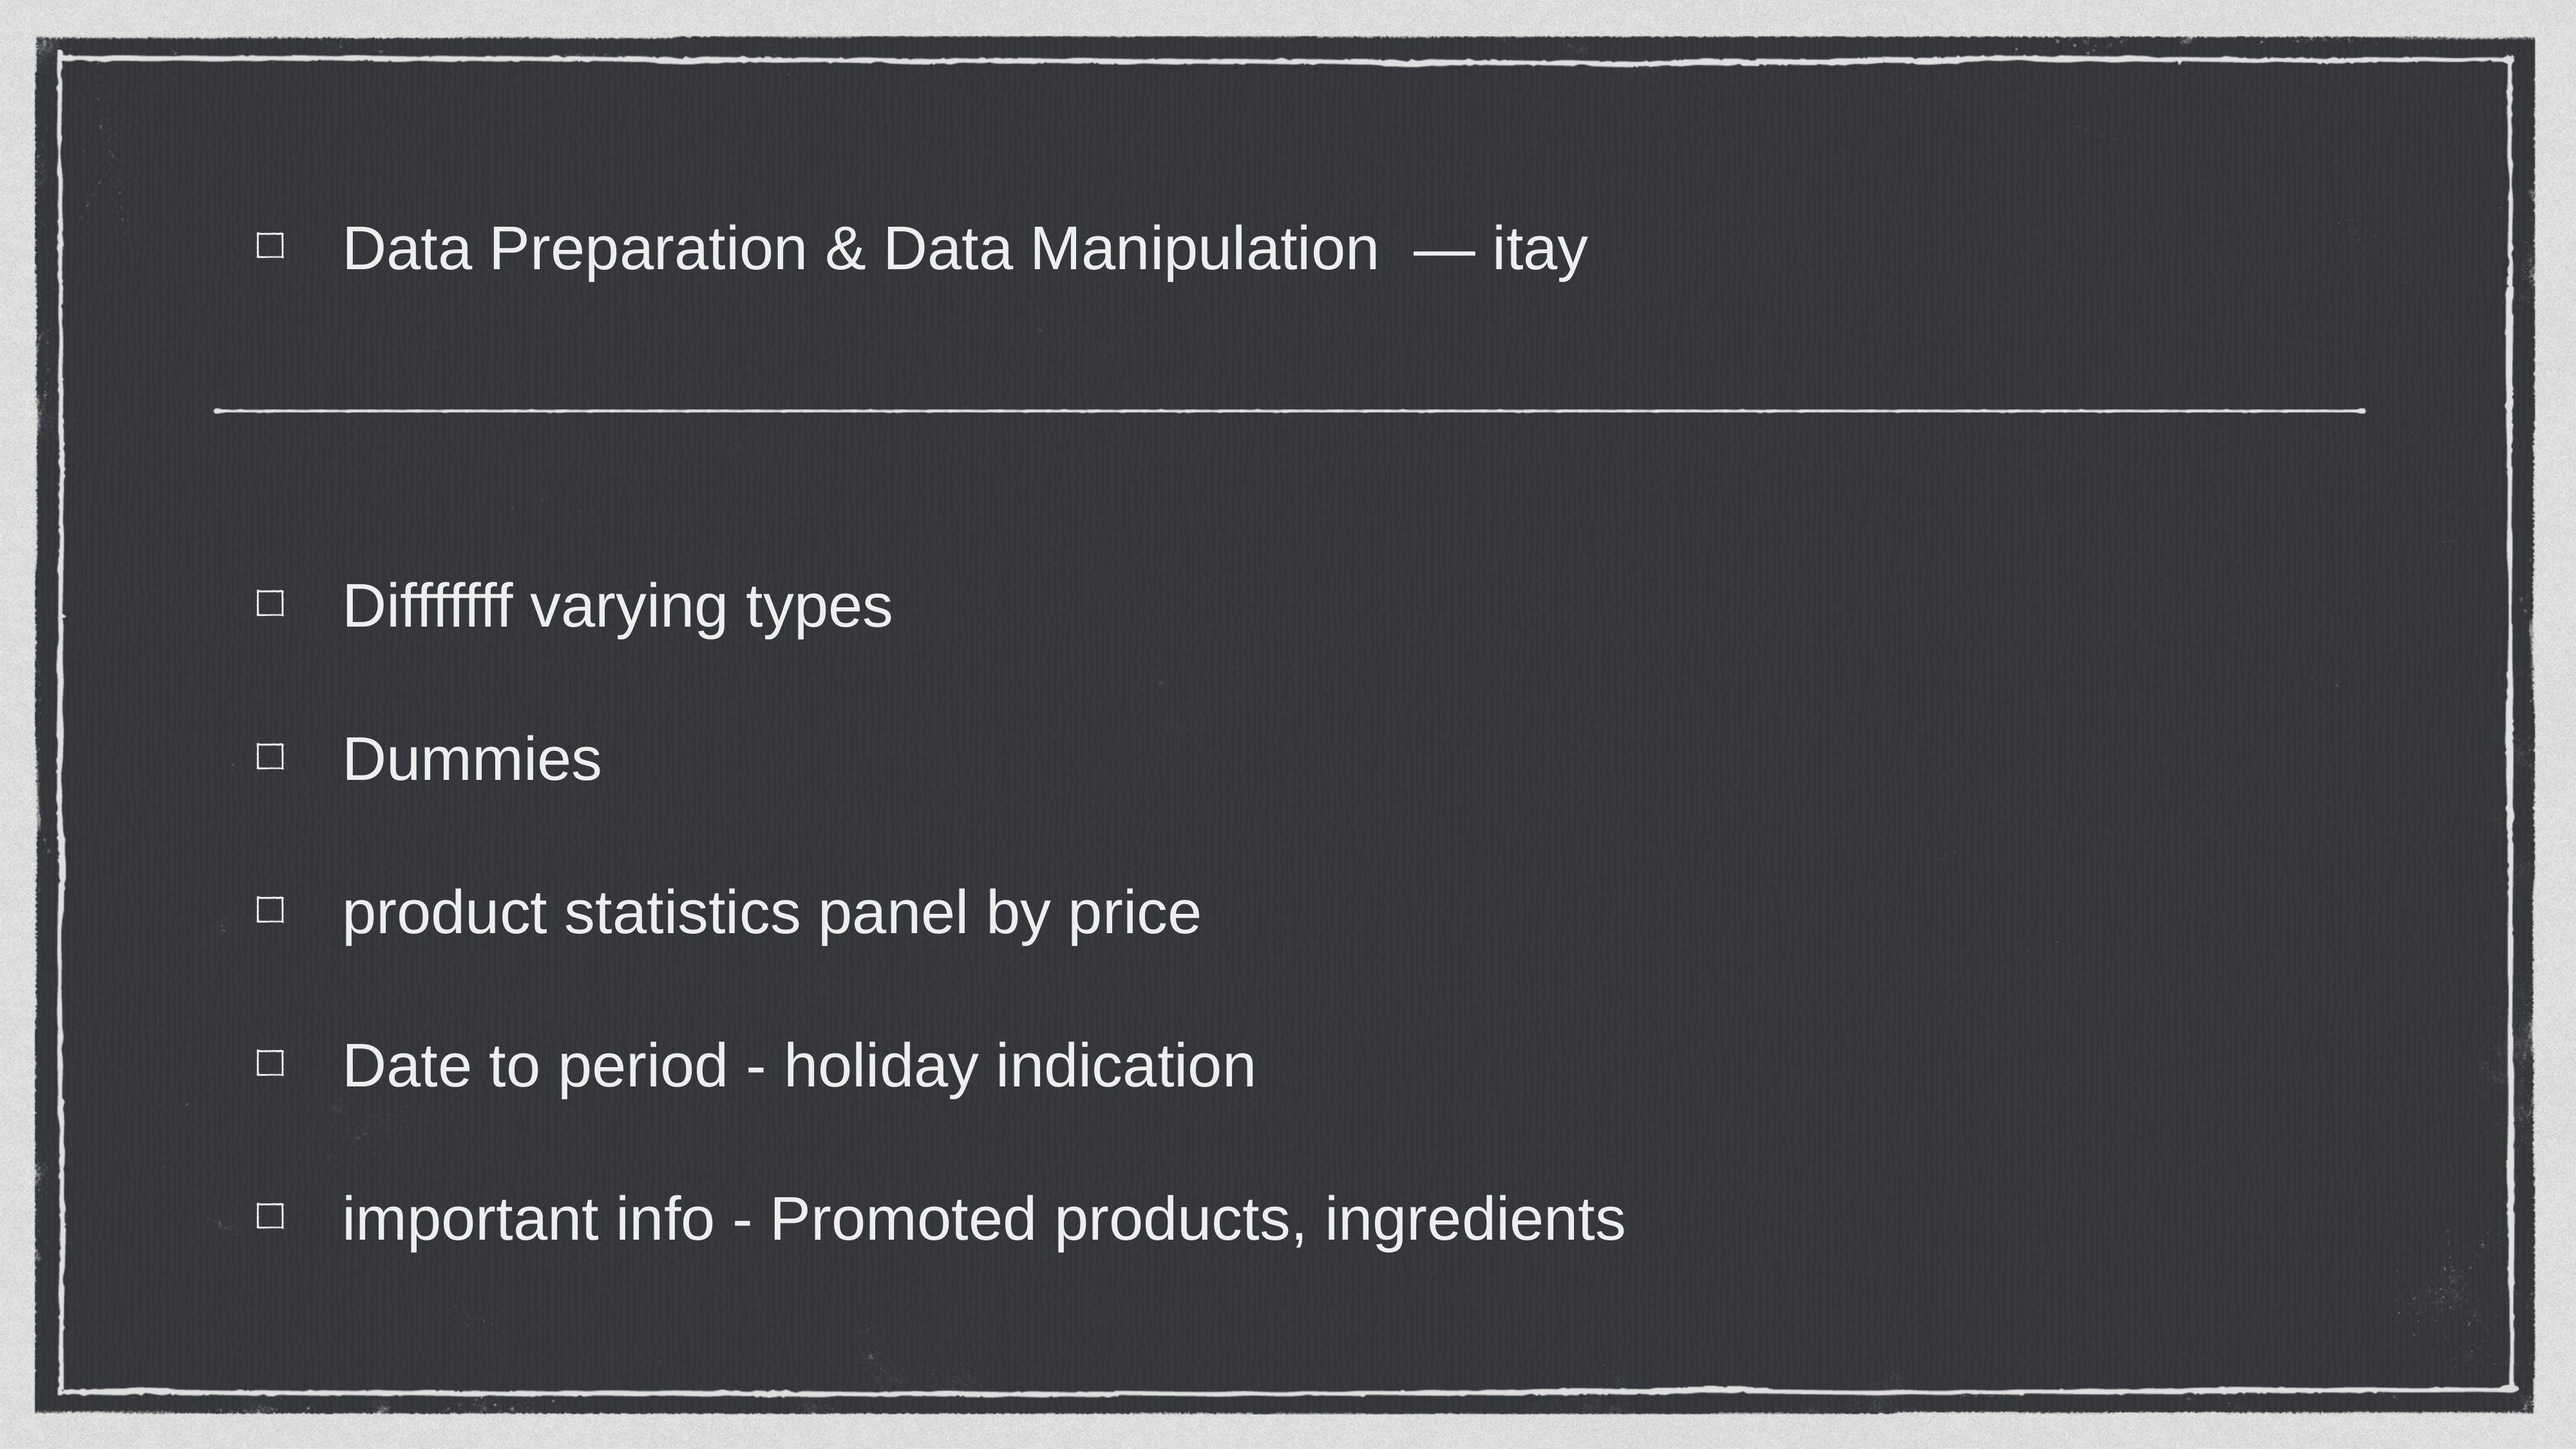

# Data Preparation & Data Manipulation  — itay
Difffffff varying types
Dummies
product statistics panel by price
Date to period - holiday indication
important info - Promoted products, ingredients